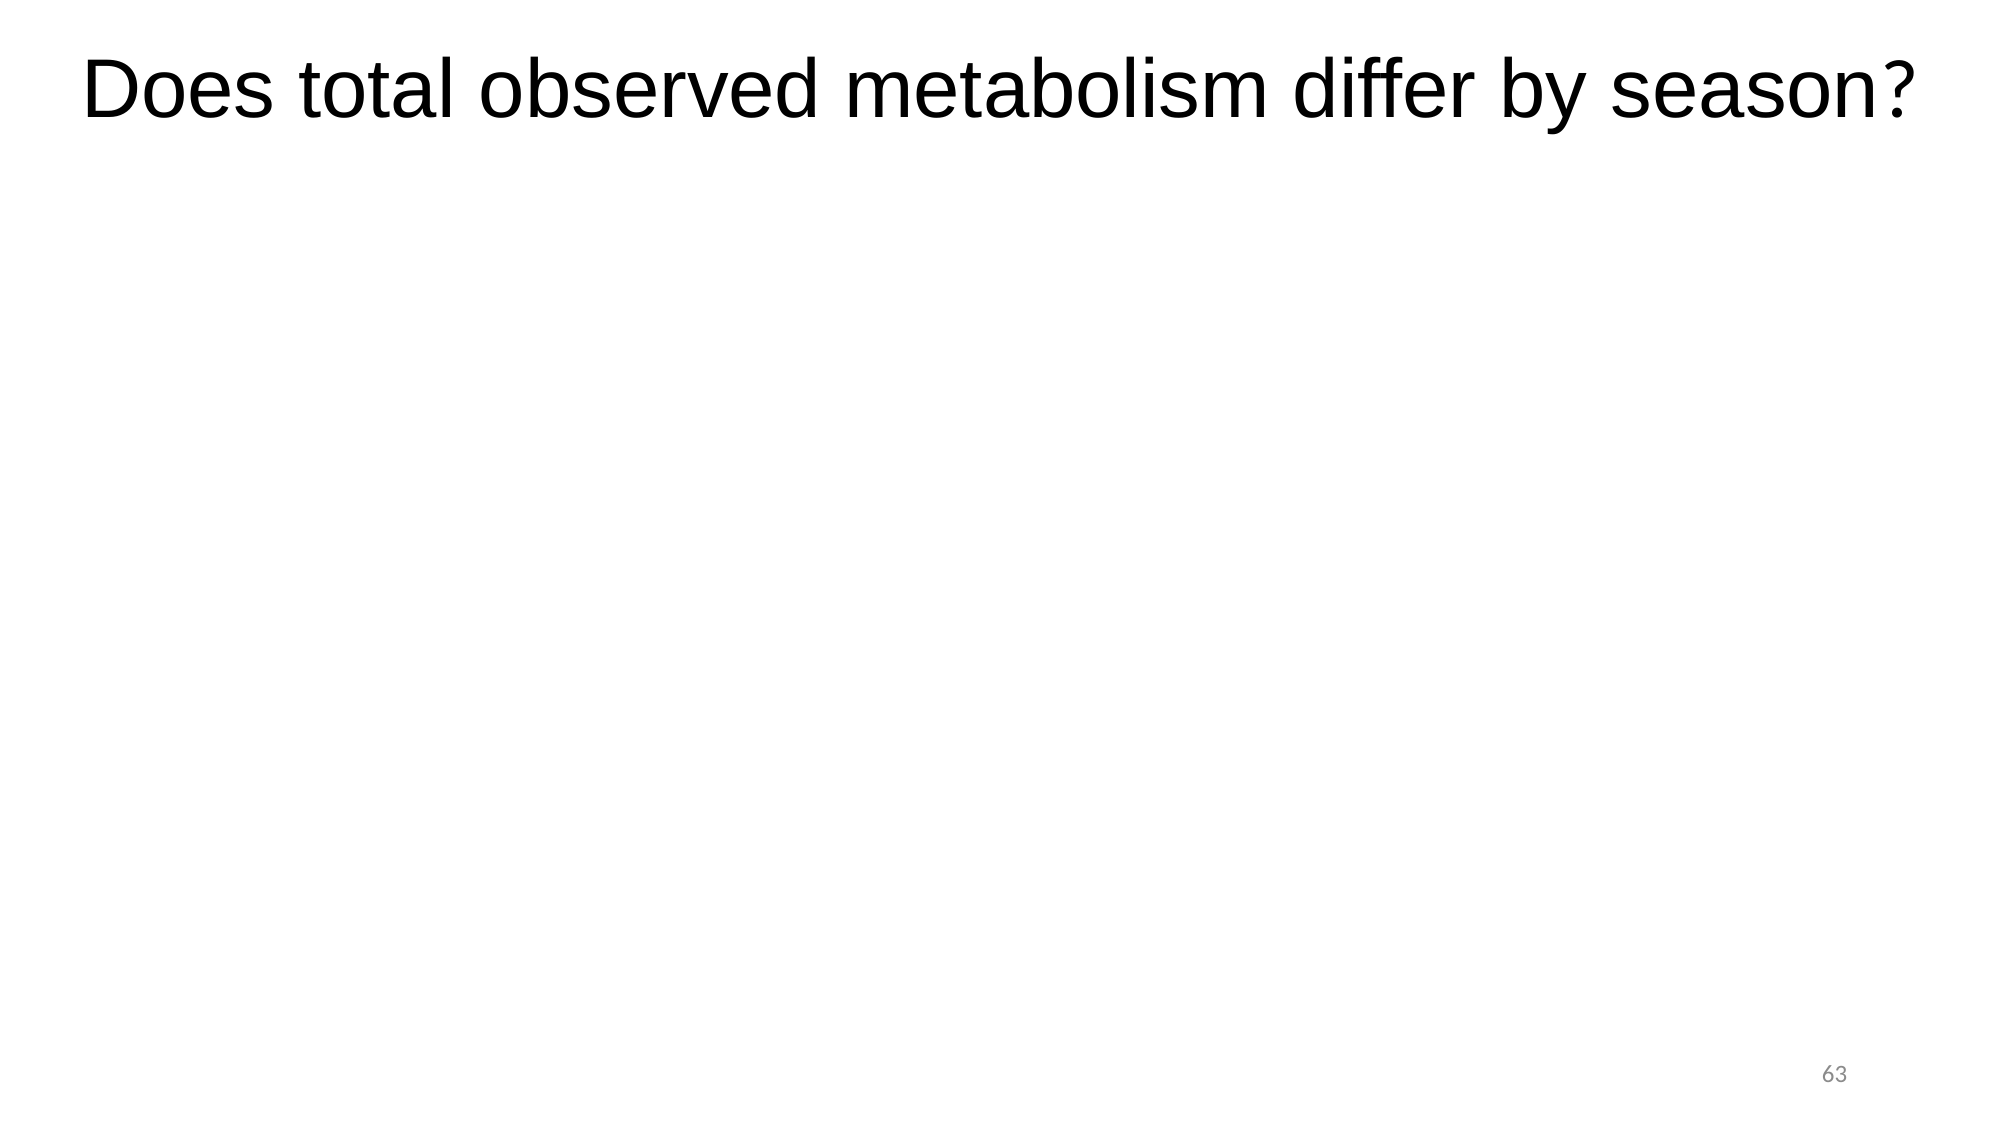

Does total observed metabolism differ by season?

63